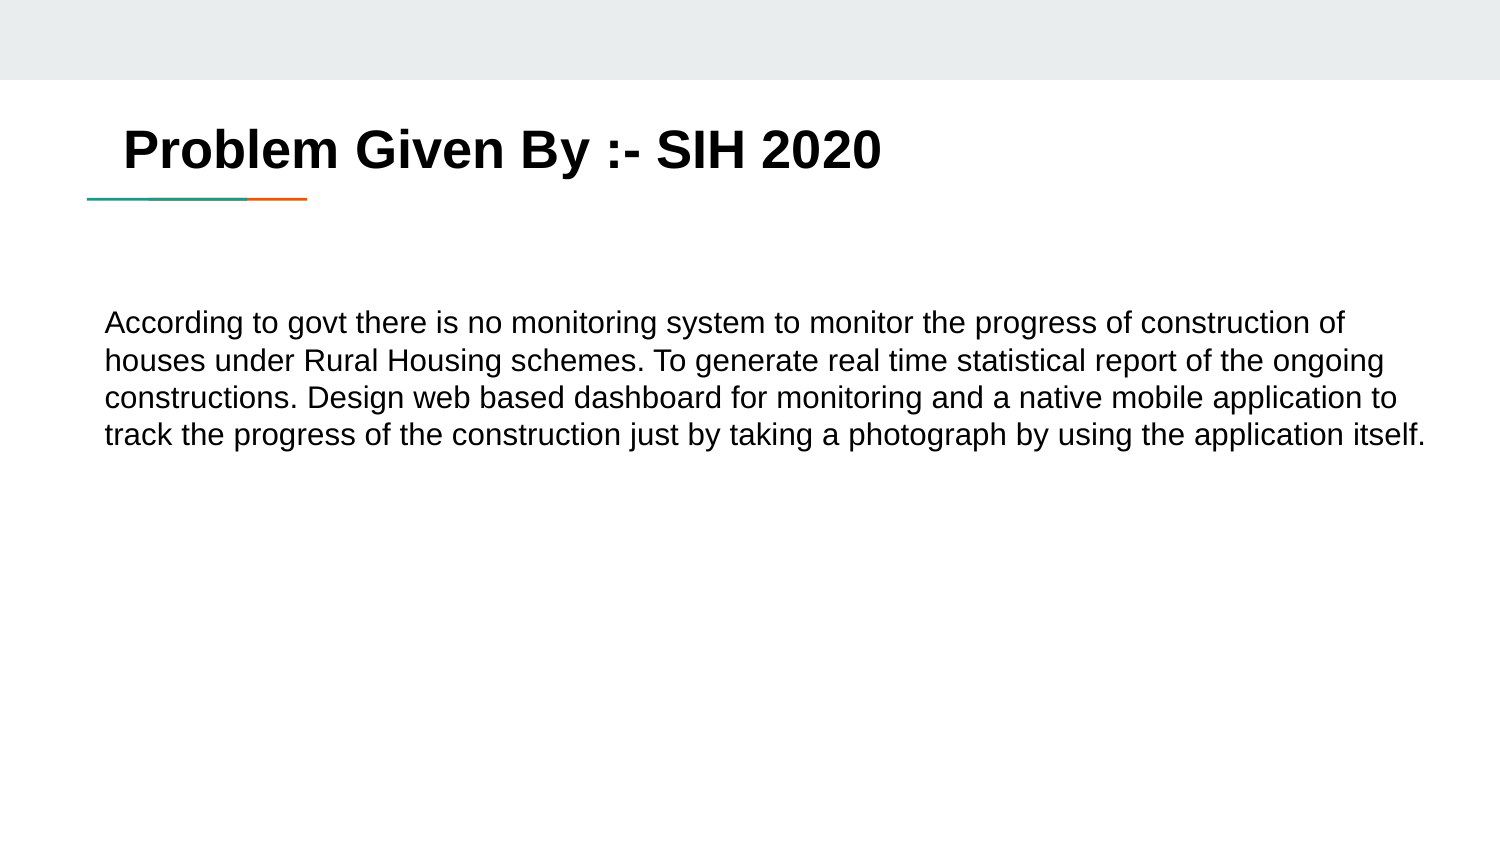

Problem Given By :- SIH 2020
According to govt there is no monitoring system to monitor the progress of construction of houses under Rural Housing schemes. To generate real time statistical report of the ongoing constructions. Design web based dashboard for monitoring and a native mobile application to track the progress of the construction just by taking a photograph by using the application itself.